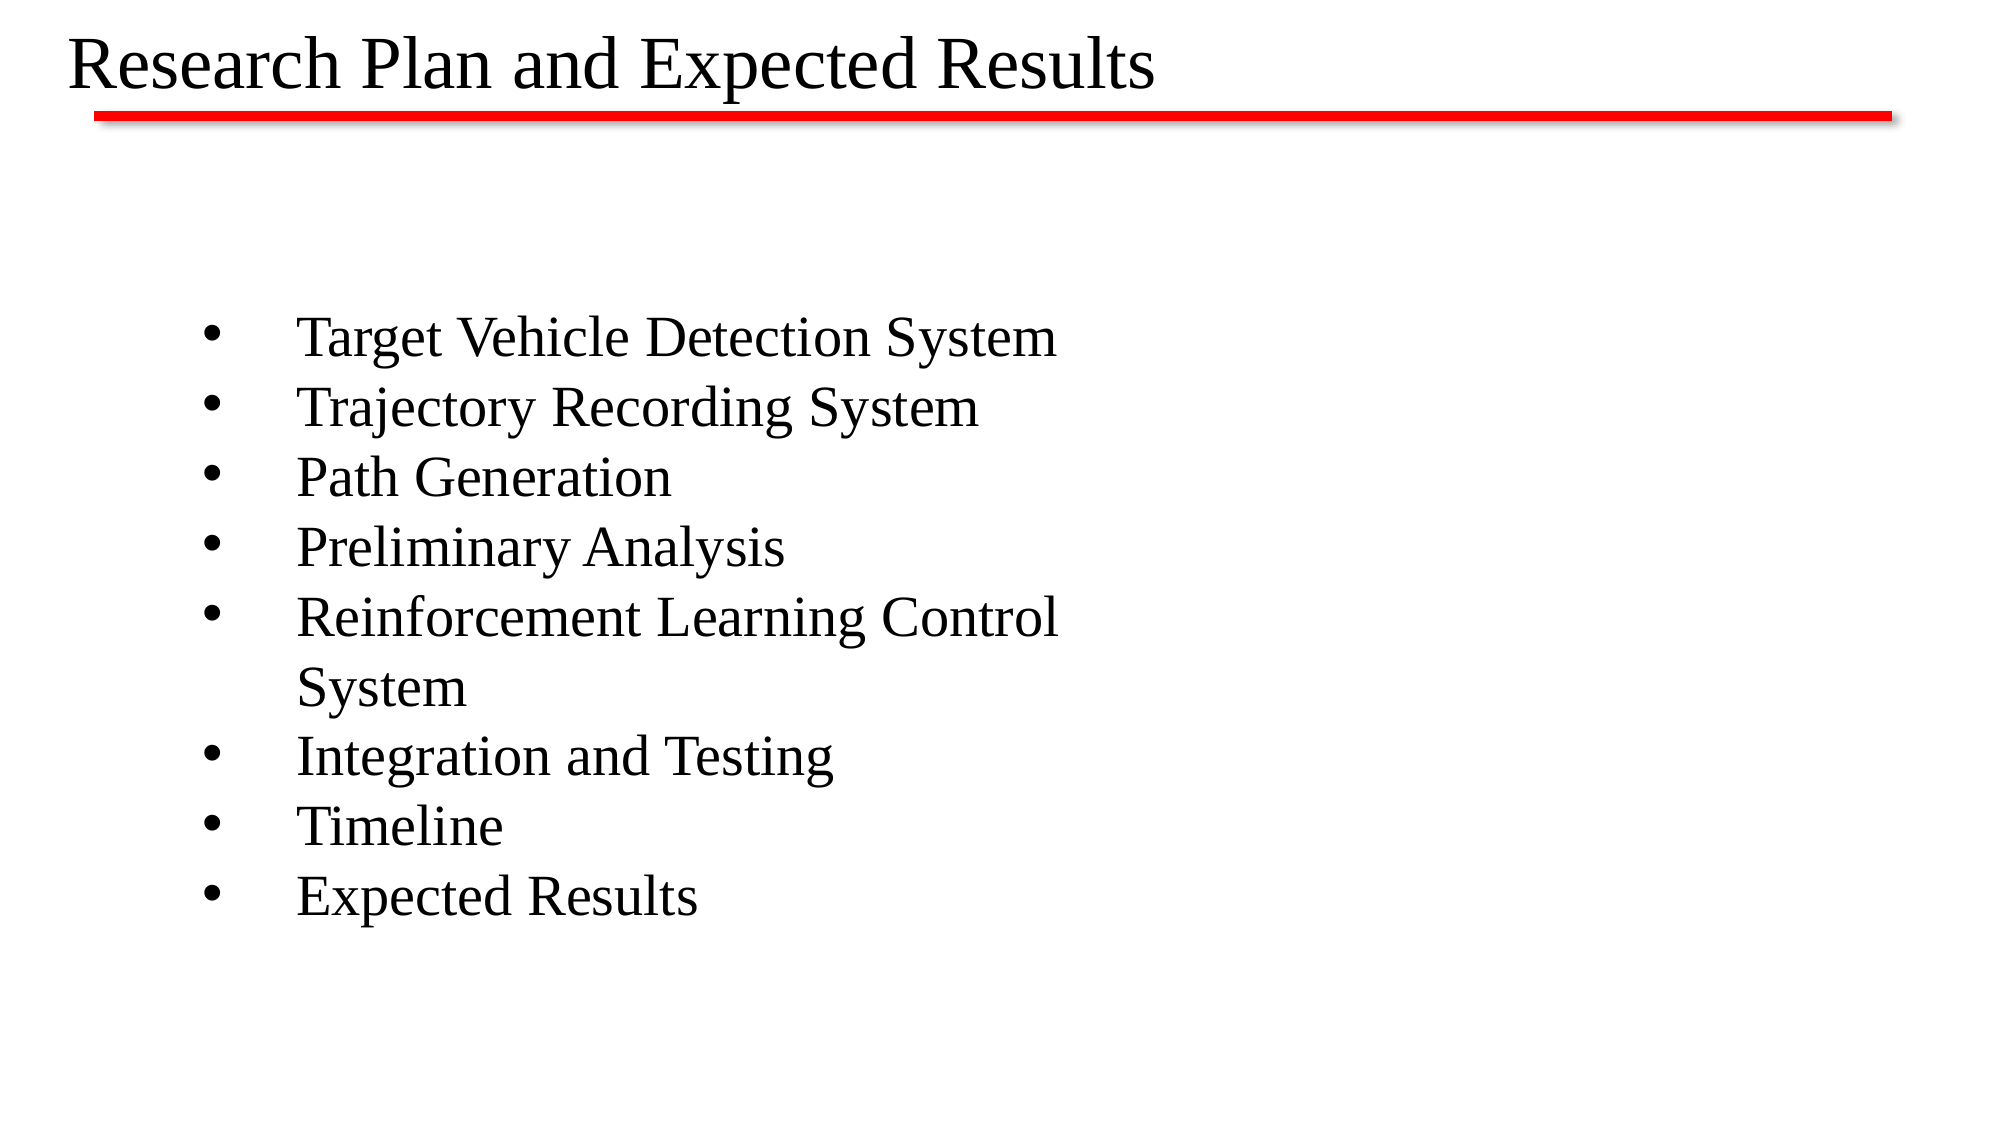

# Research Plan and Expected Results

Target Vehicle Detection System
Trajectory Recording System
Path Generation
Preliminary Analysis
Reinforcement Learning Control System
Integration and Testing
Timeline
Expected Results